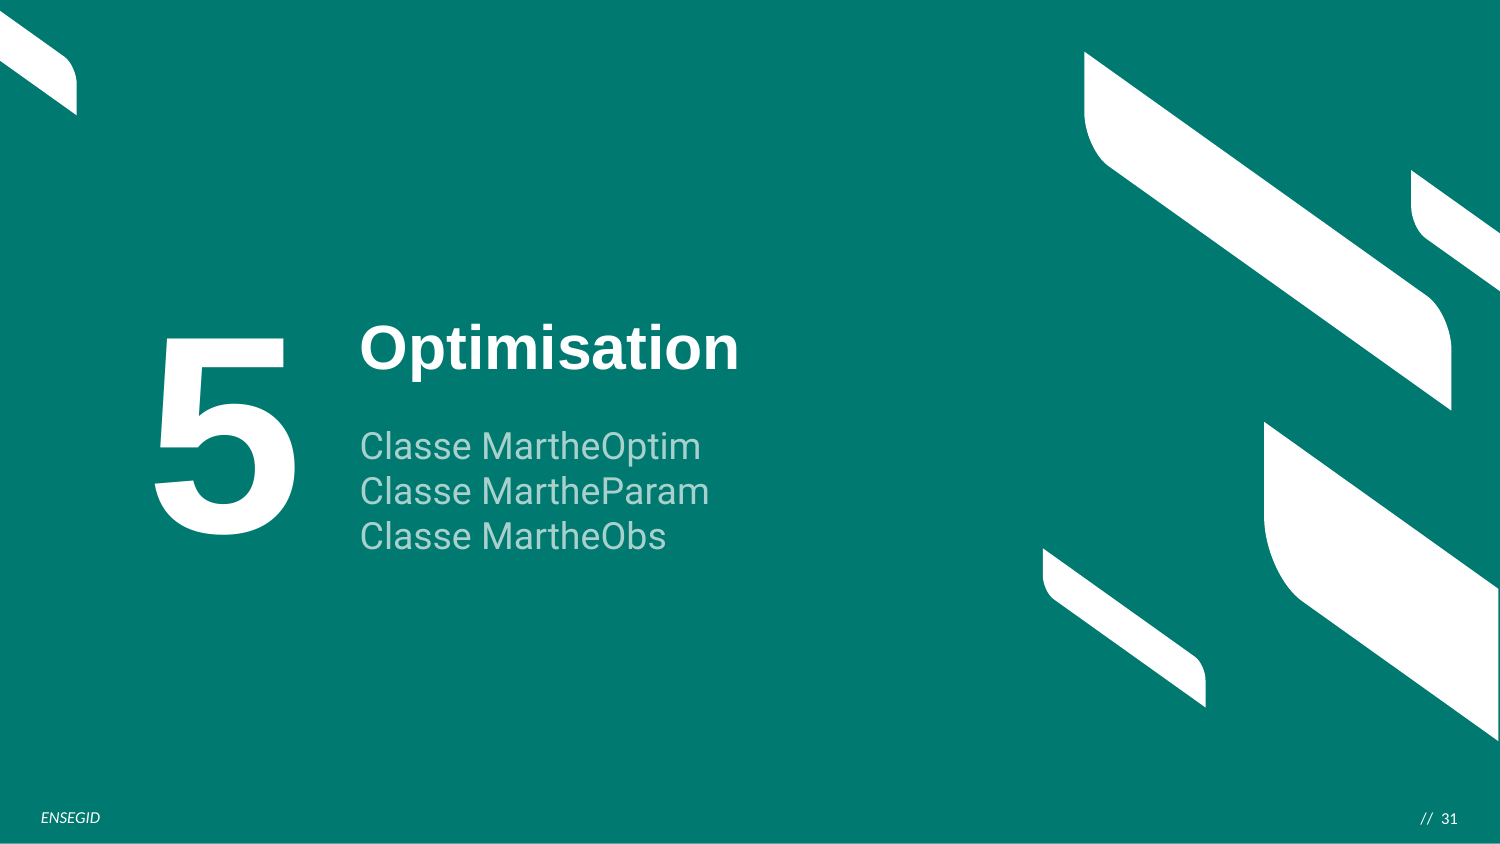

5
Optimisation
Classe MartheOptim
Classe MartheParam
Classe MartheObs